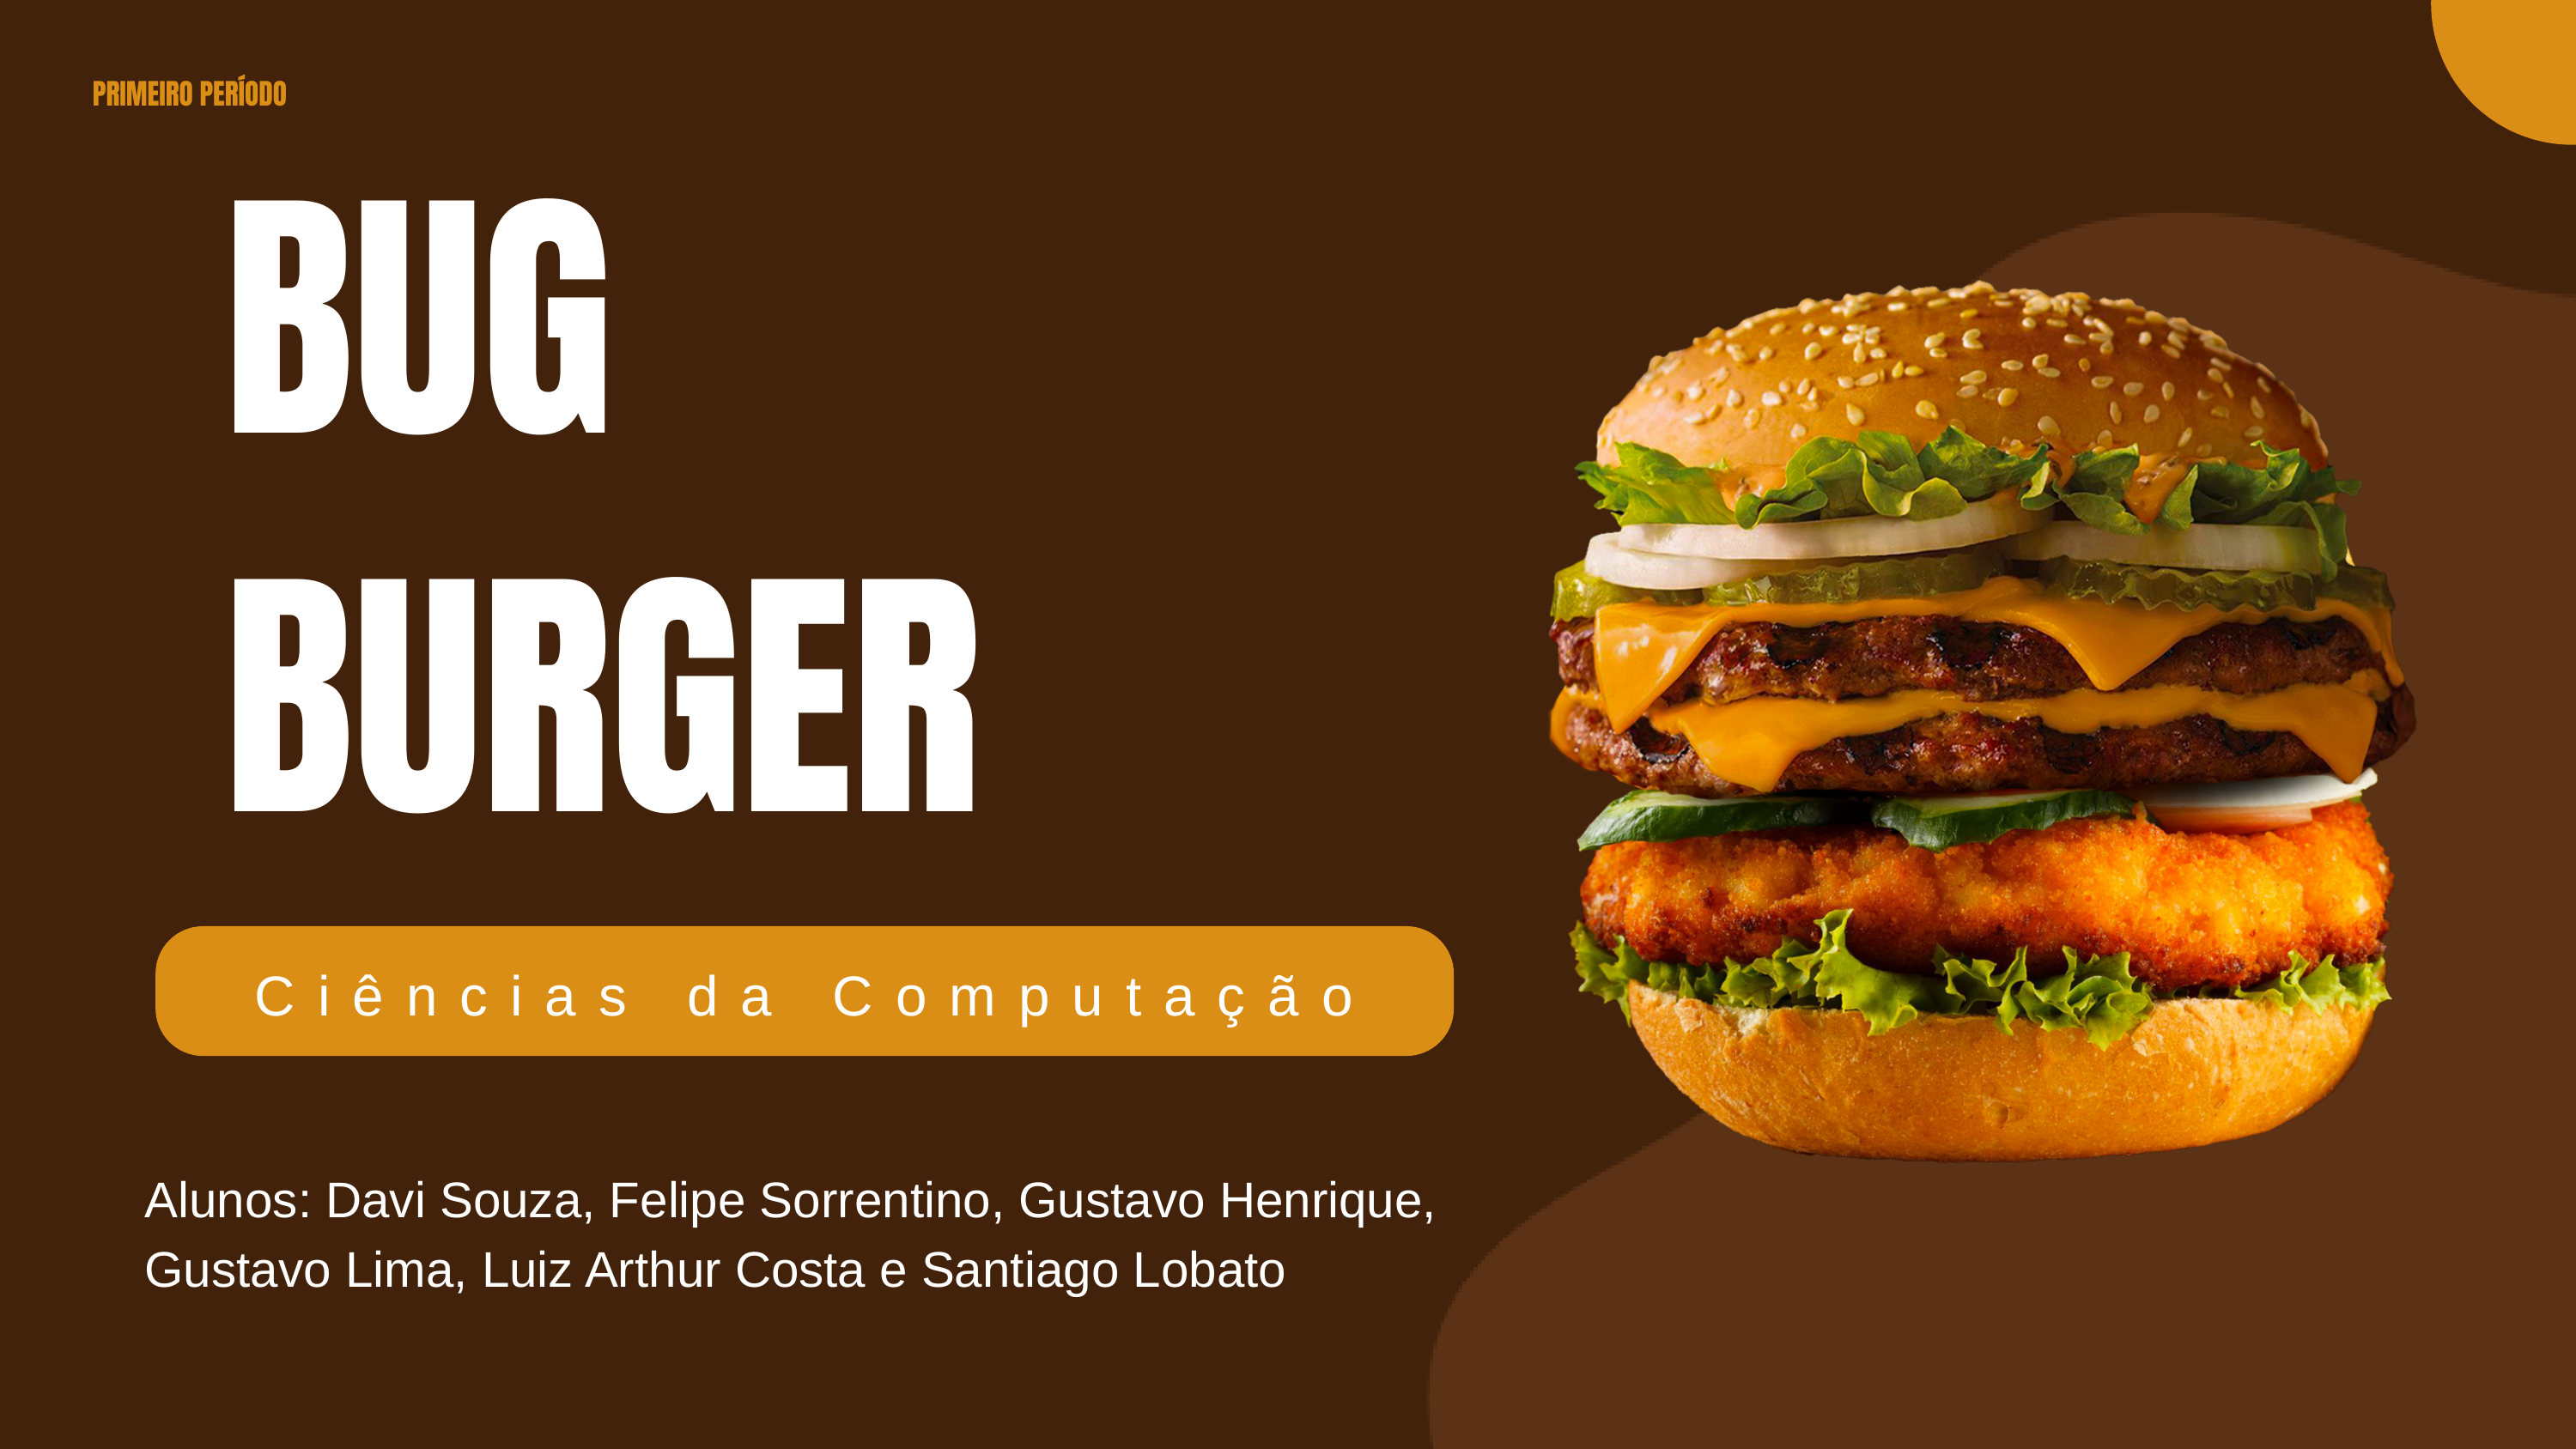

PRIMEIRO PERÍODO
BUG
BURGER

Ciências da Computação
Alunos: Davi Souza, Felipe Sorrentino, Gustavo Henrique,
Gustavo Lima, Luiz Arthur Costa e Santiago Lobato